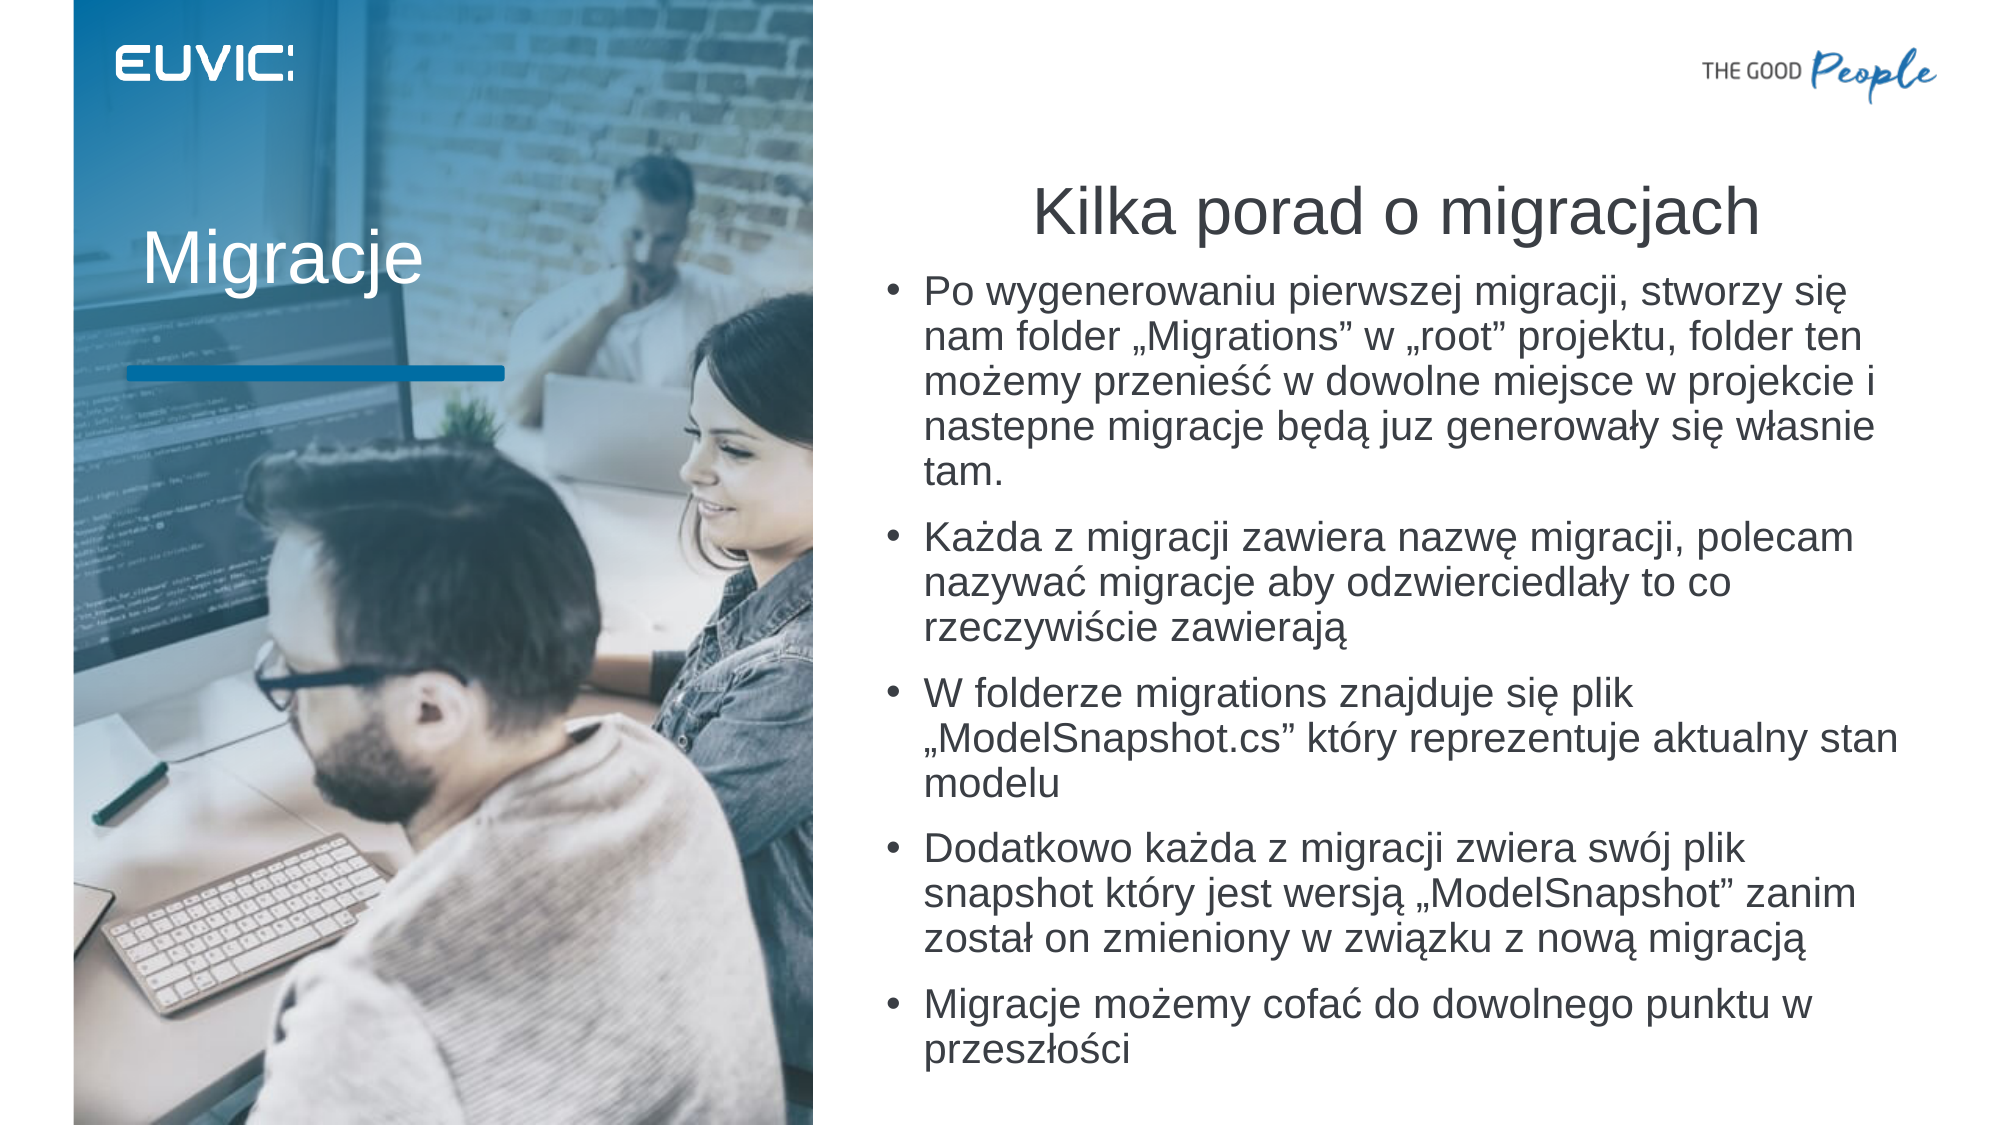

# Migracje
Kilka porad o migracjach
Po wygenerowaniu pierwszej migracji, stworzy się nam folder „Migrations” w „root” projektu, folder ten możemy przenieść w dowolne miejsce w projekcie i nastepne migracje będą juz generowały się własnie tam.
Każda z migracji zawiera nazwę migracji, polecam nazywać migracje aby odzwierciedlały to co rzeczywiście zawierają
W folderze migrations znajduje się plik „ModelSnapshot.cs” który reprezentuje aktualny stan modelu
Dodatkowo każda z migracji zwiera swój plik snapshot który jest wersją „ModelSnapshot” zanim został on zmieniony w związku z nową migracją
Migracje możemy cofać do dowolnego punktu w przeszłości